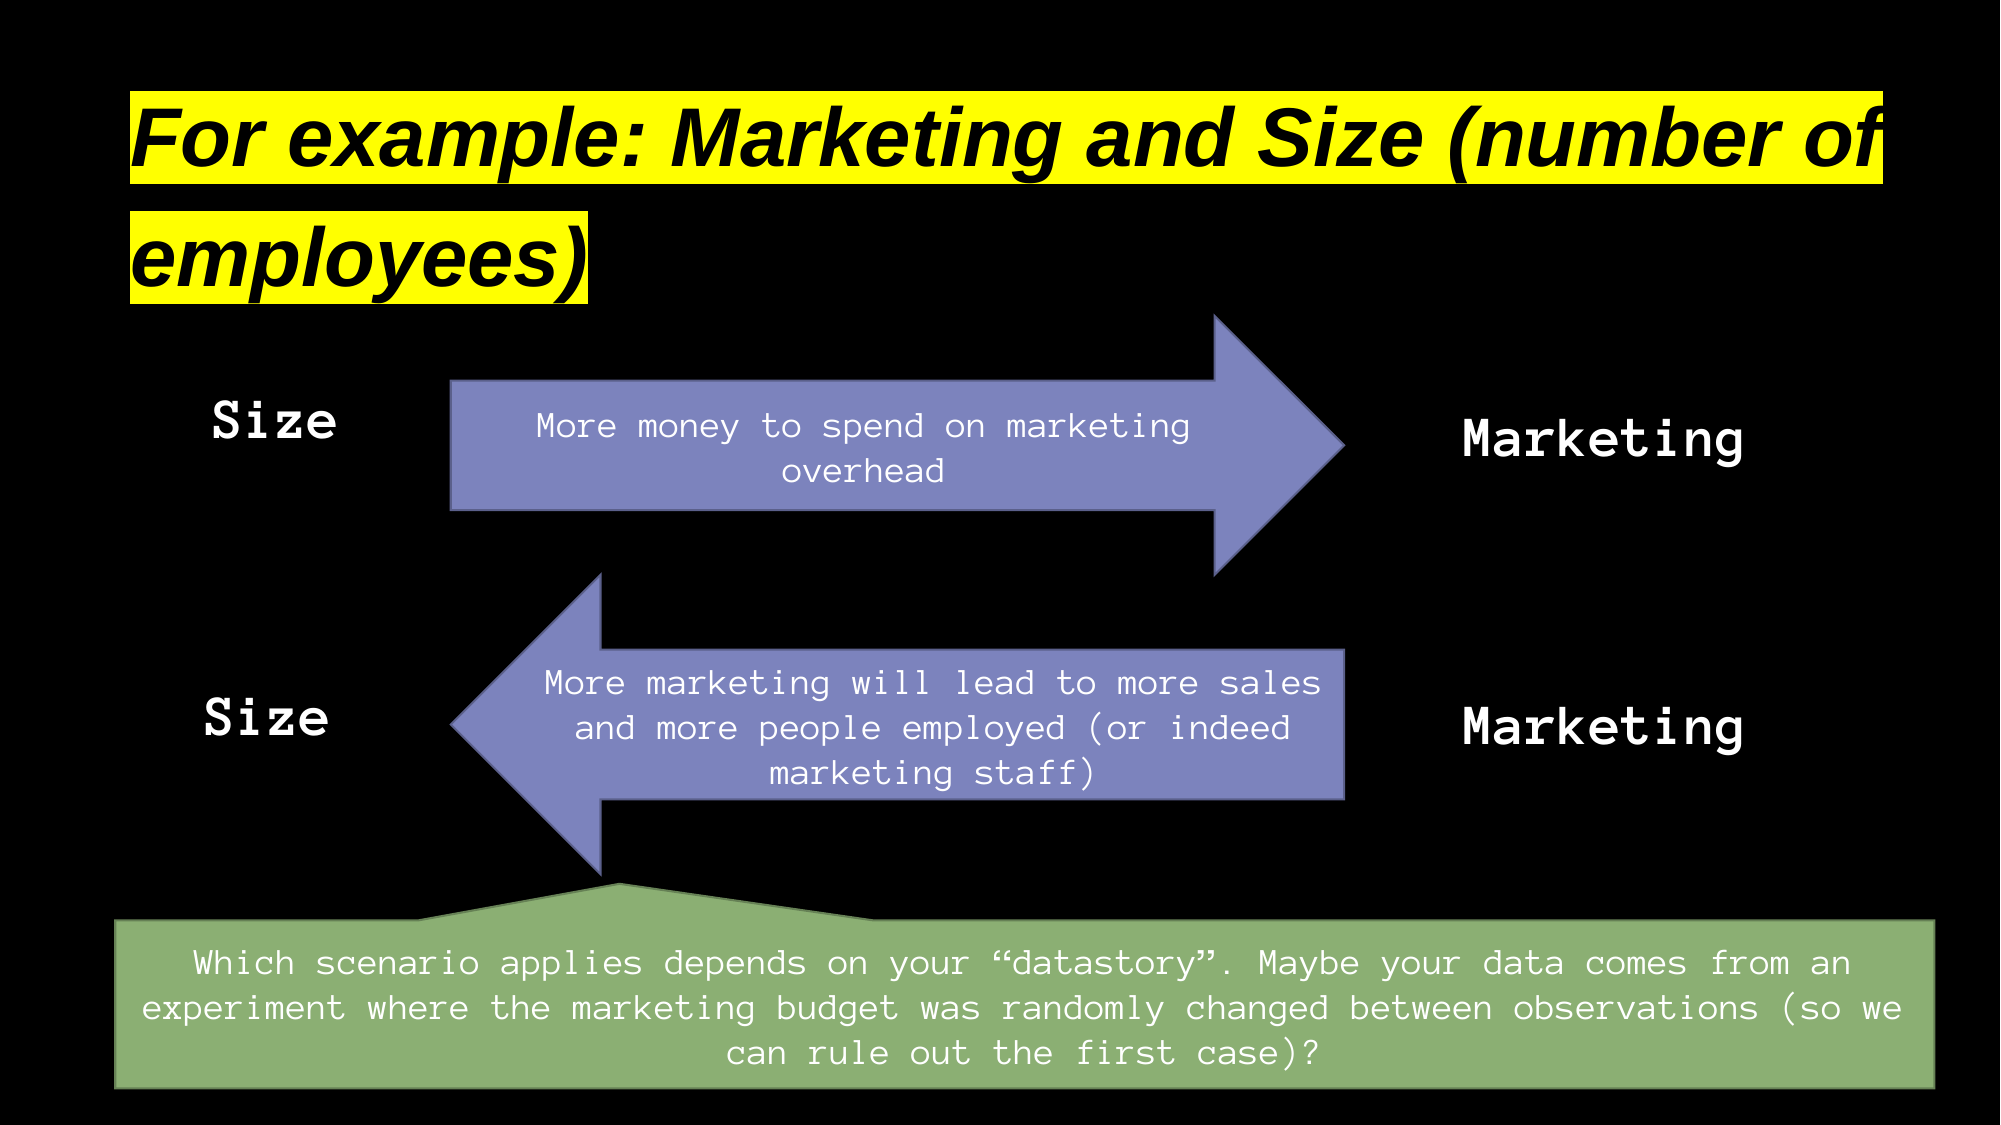

# For example: Marketing and Size (number of employees)
More money to spend on marketing overhead
Size
Marketing
More marketing will lead to more sales and more people employed (or indeed marketing staff)
Size
Marketing
Which scenario applies depends on your “datastory”. Maybe your data comes from an experiment where the marketing budget was randomly changed between observations (so we can rule out the first case)?